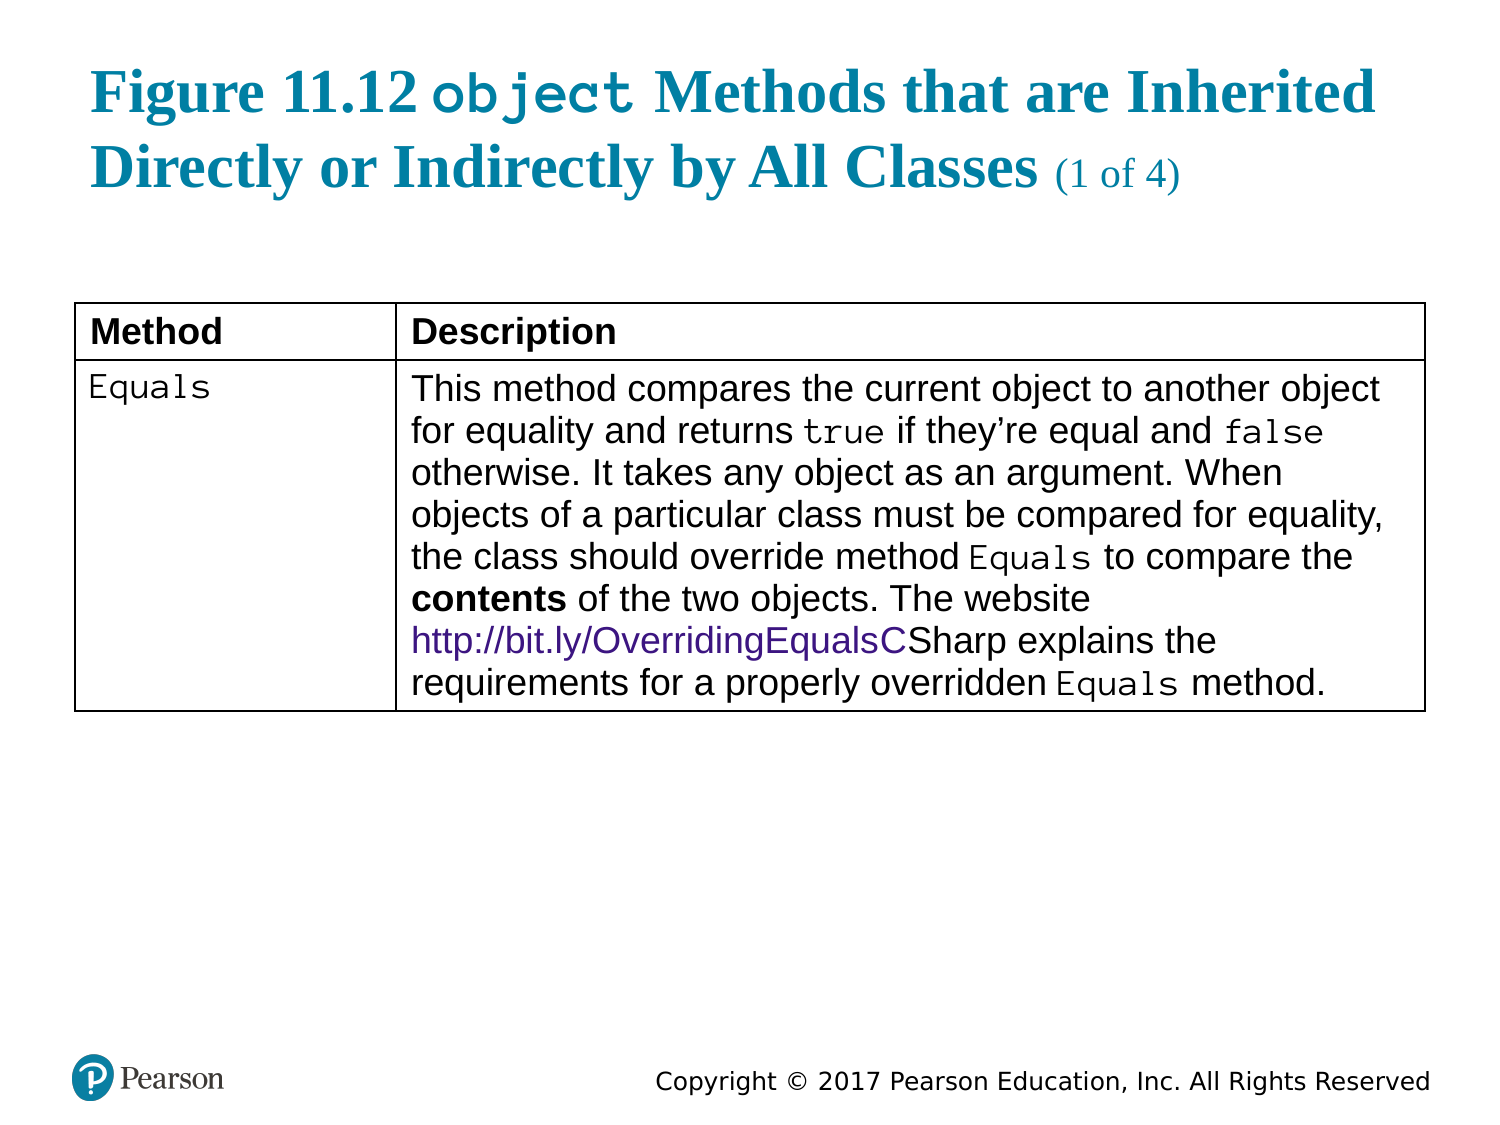

# Figure 11.12 object Methods that are Inherited Directly or Indirectly by All Classes (1 of 4)
| Method | Description |
| --- | --- |
| Equals | This method compares the current object to another object for equality and returns true if they’re equal and false otherwise. It takes any object as an argument. When objects of a particular class must be compared for equality, the class should override method Equals to compare the contents of the two objects. The website http://bit.ly/OverridingEquals C Sharp explains the requirements for a properly overridden Equals method. |